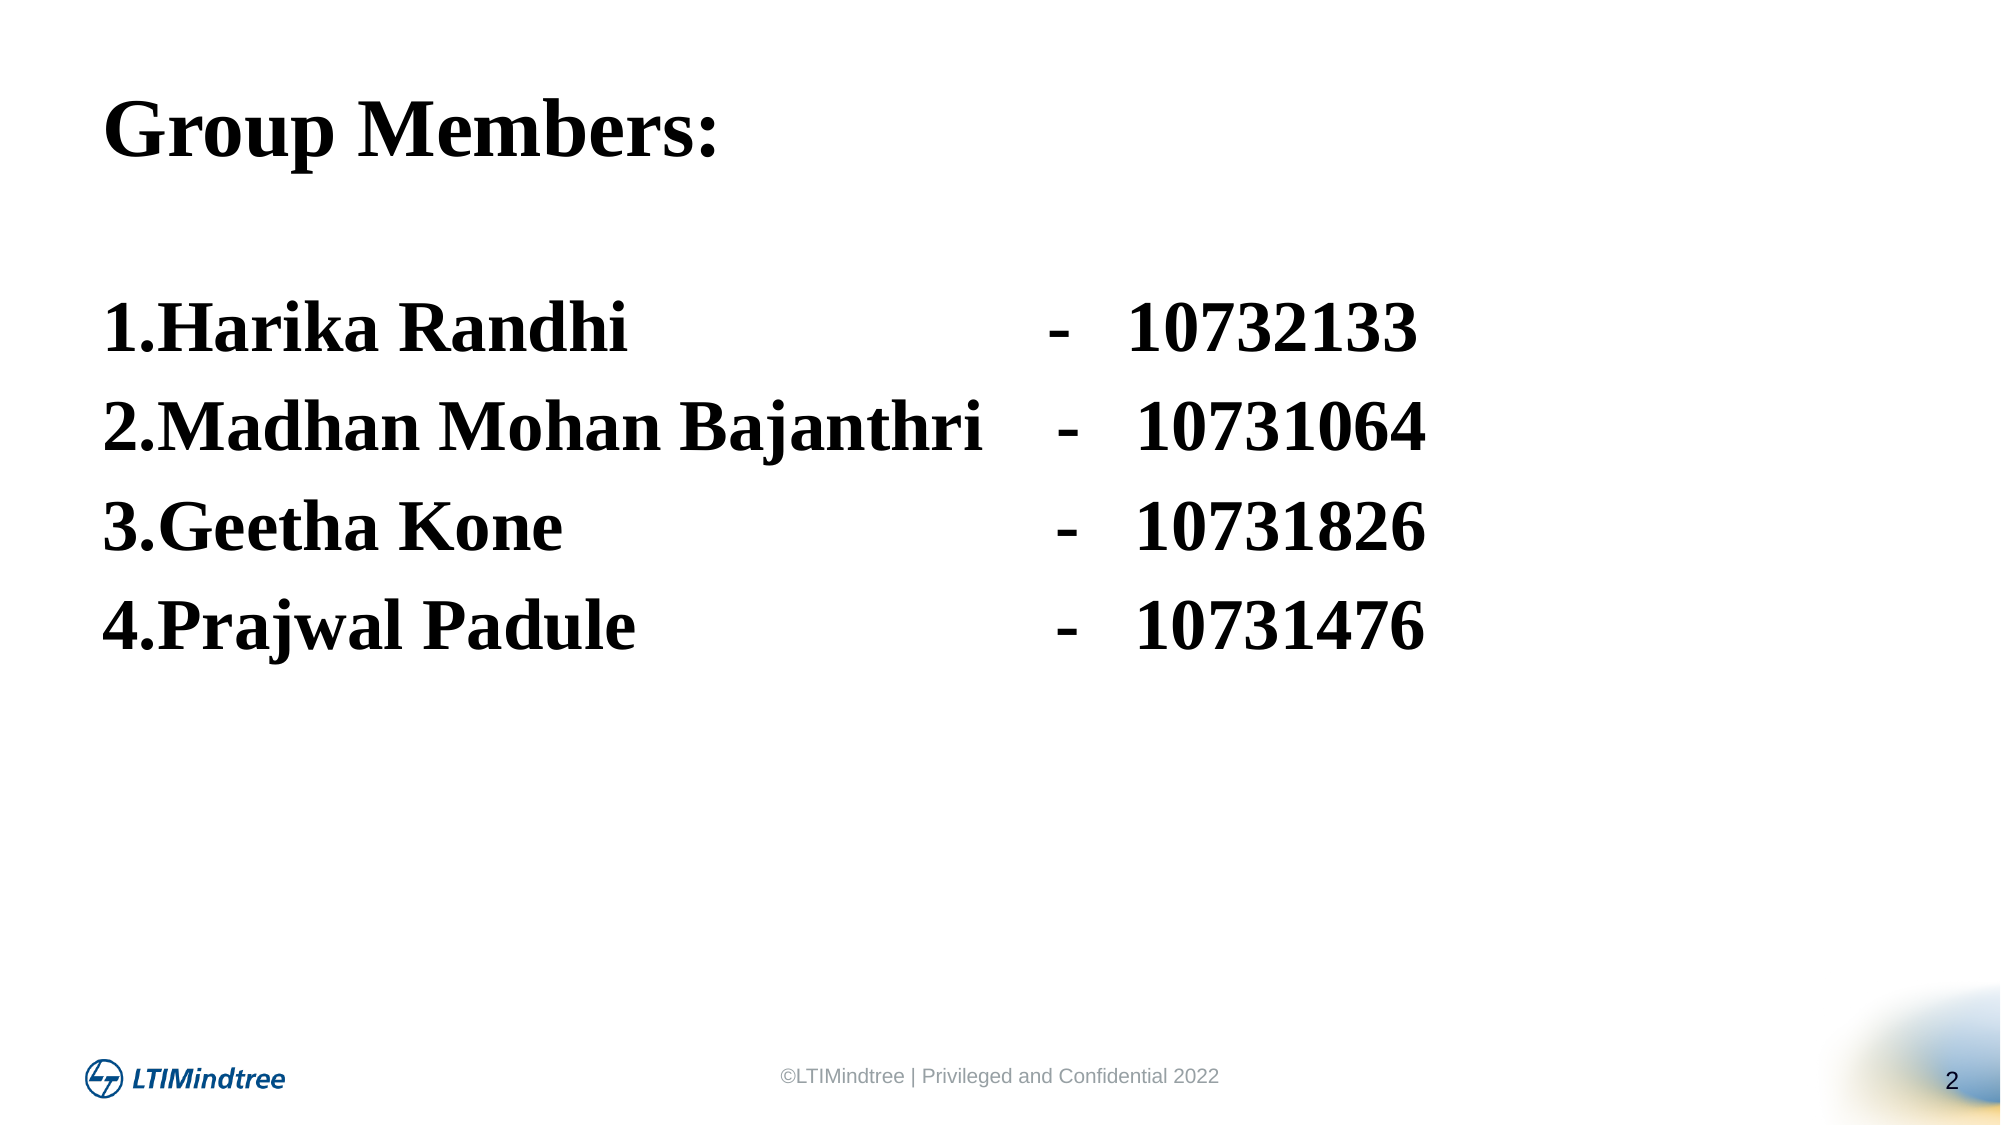

Group Members:

1.Harika Randhi                       -   10732133
2.Madhan Mohan Bajanthri    -   10731064
3.Geetha Kone                           -   10731826
4.Prajwal Padule                       -   10731476